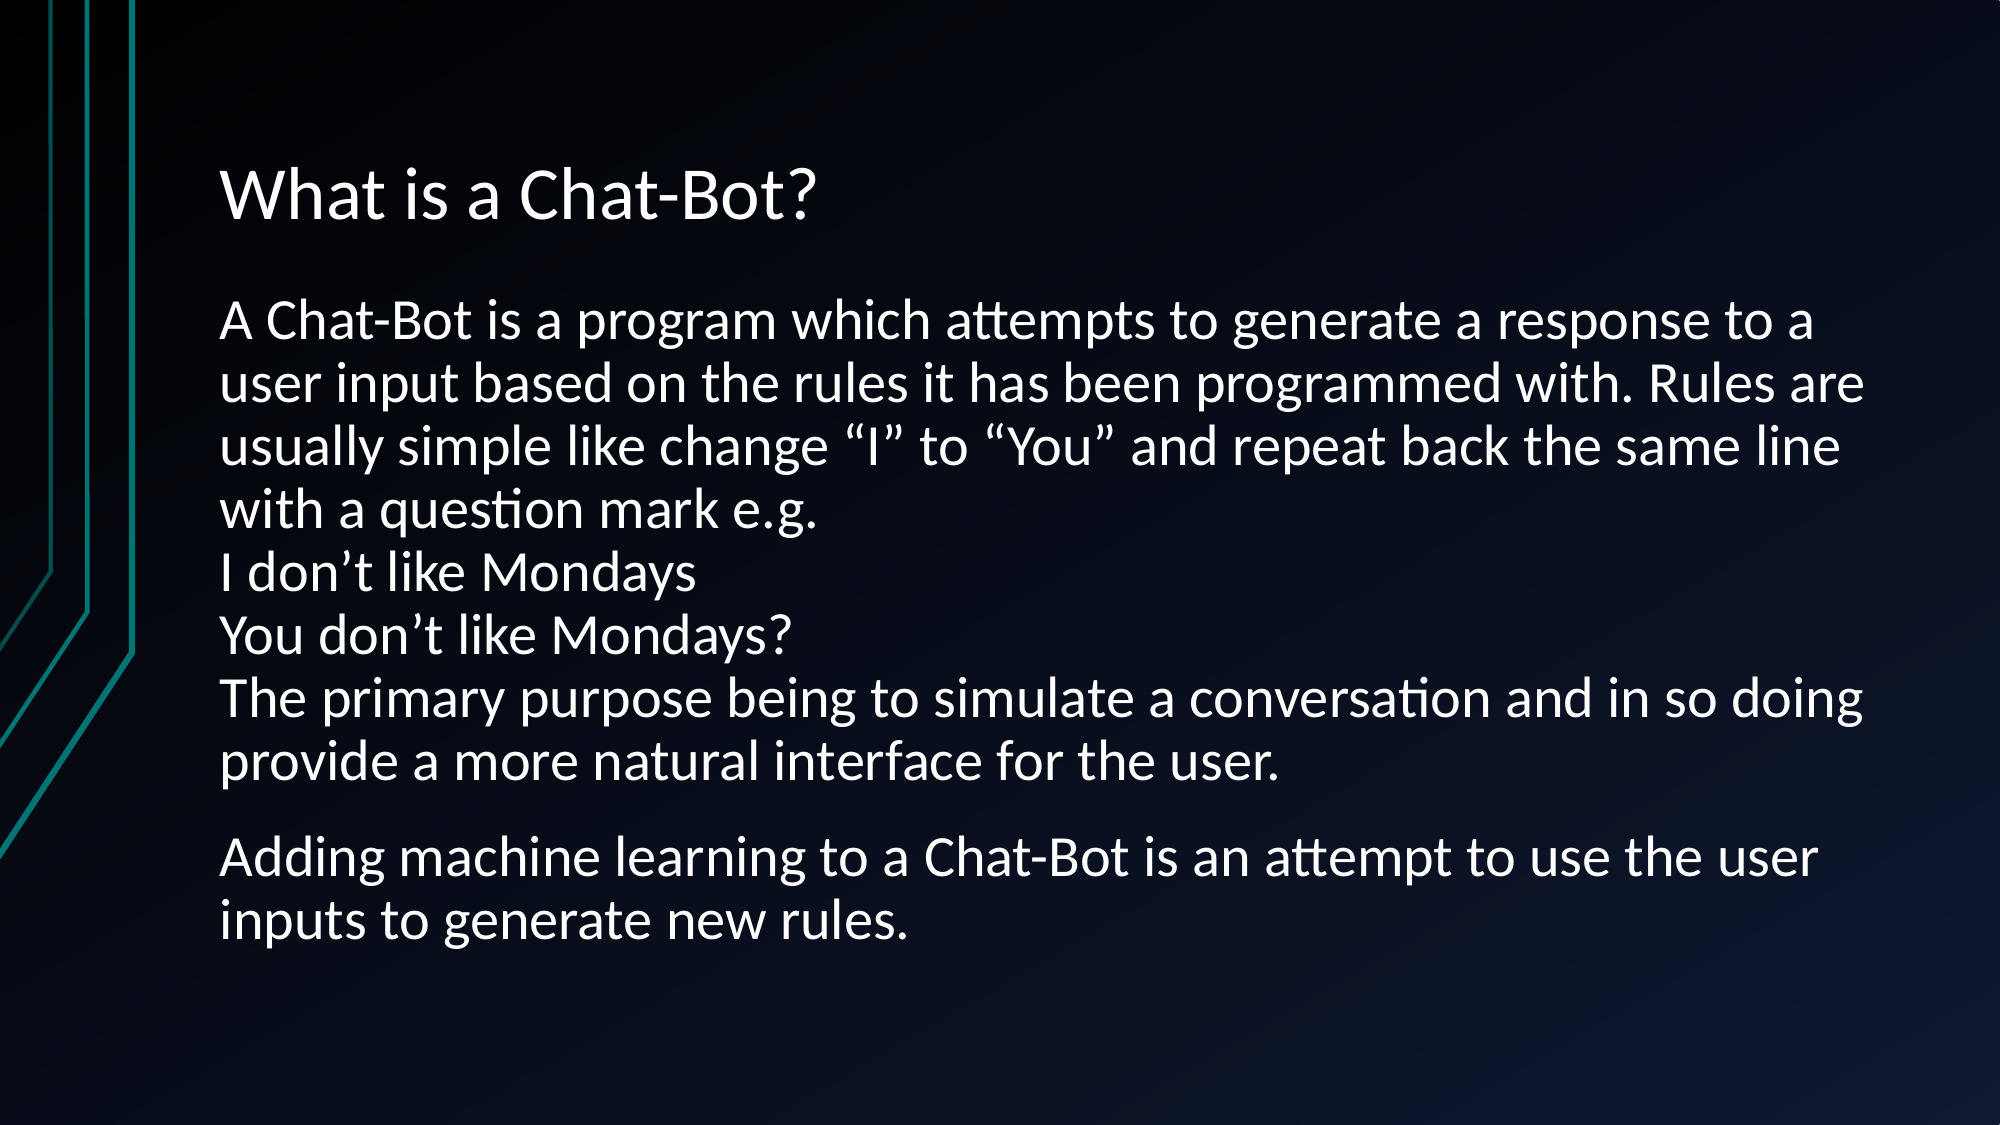

# What is a Chat-Bot?
A Chat-Bot is a program which attempts to generate a response to a user input based on the rules it has been programmed with. Rules are usually simple like change “I” to “You” and repeat back the same line with a question mark e.g.
I don’t like Mondays
You don’t like Mondays?
The primary purpose being to simulate a conversation and in so doing provide a more natural interface for the user.
Adding machine learning to a Chat-Bot is an attempt to use the user inputs to generate new rules.